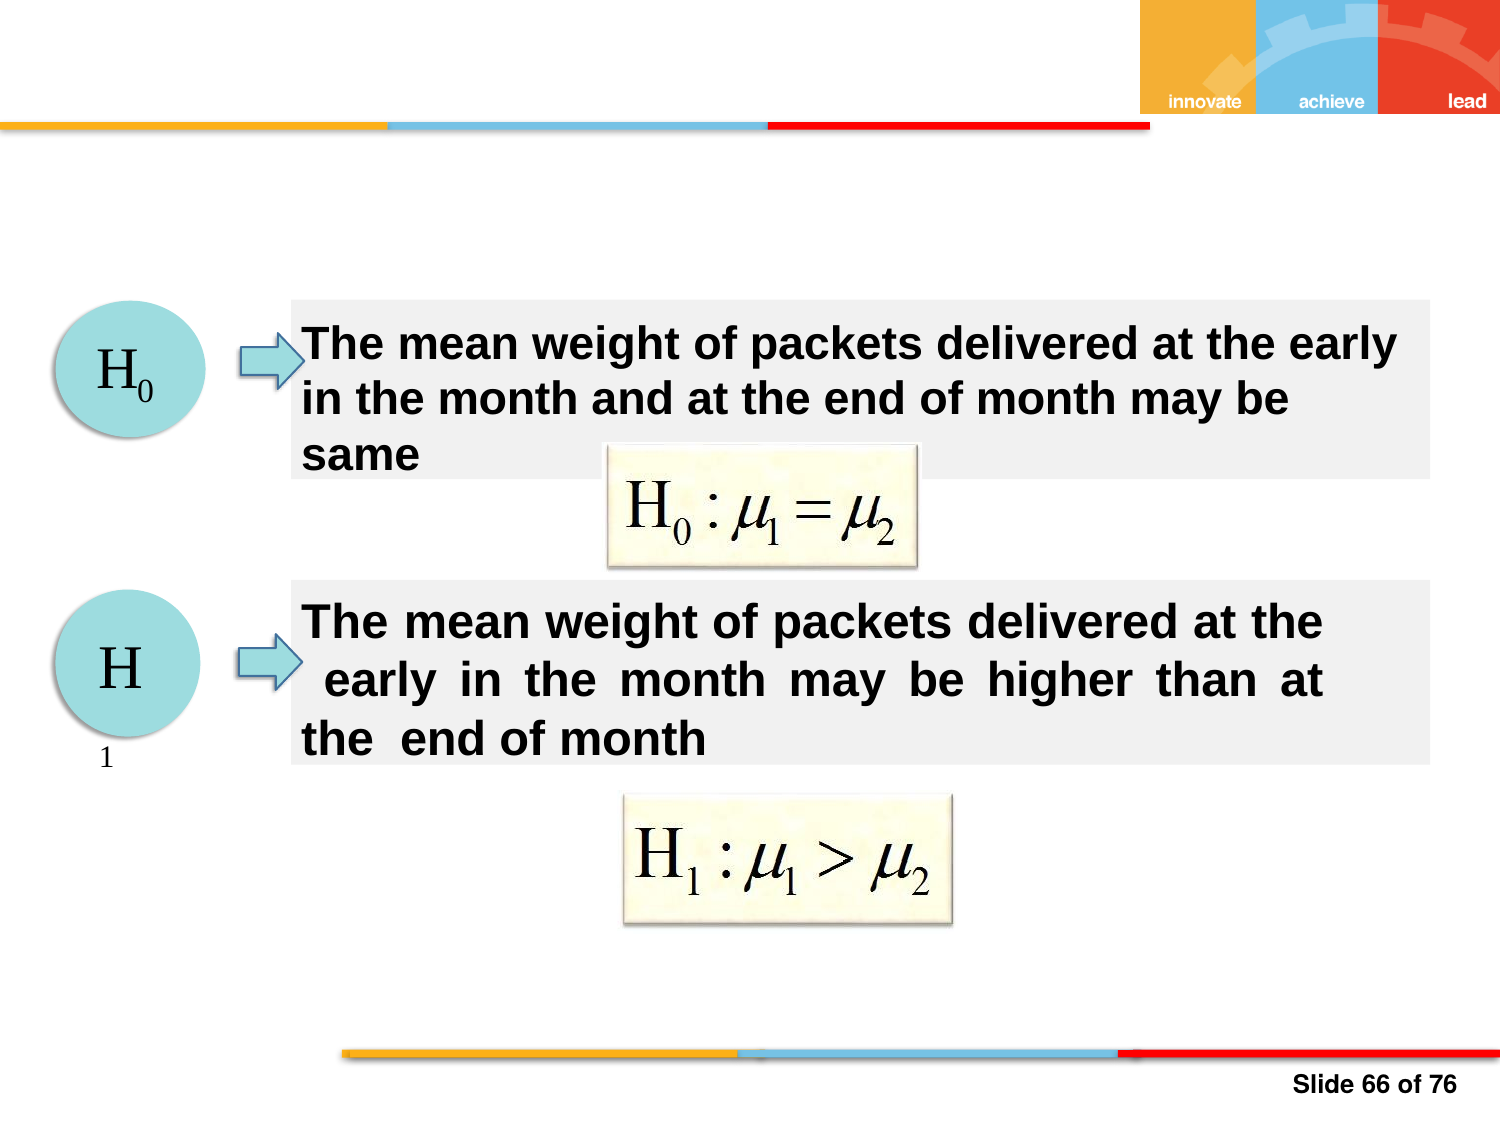

The mean weight of packets delivered at the early  in the month and at the end of month may be same
H

0

The mean weight of packets delivered at the  early in the month may be higher than at the  end of month

H1
|